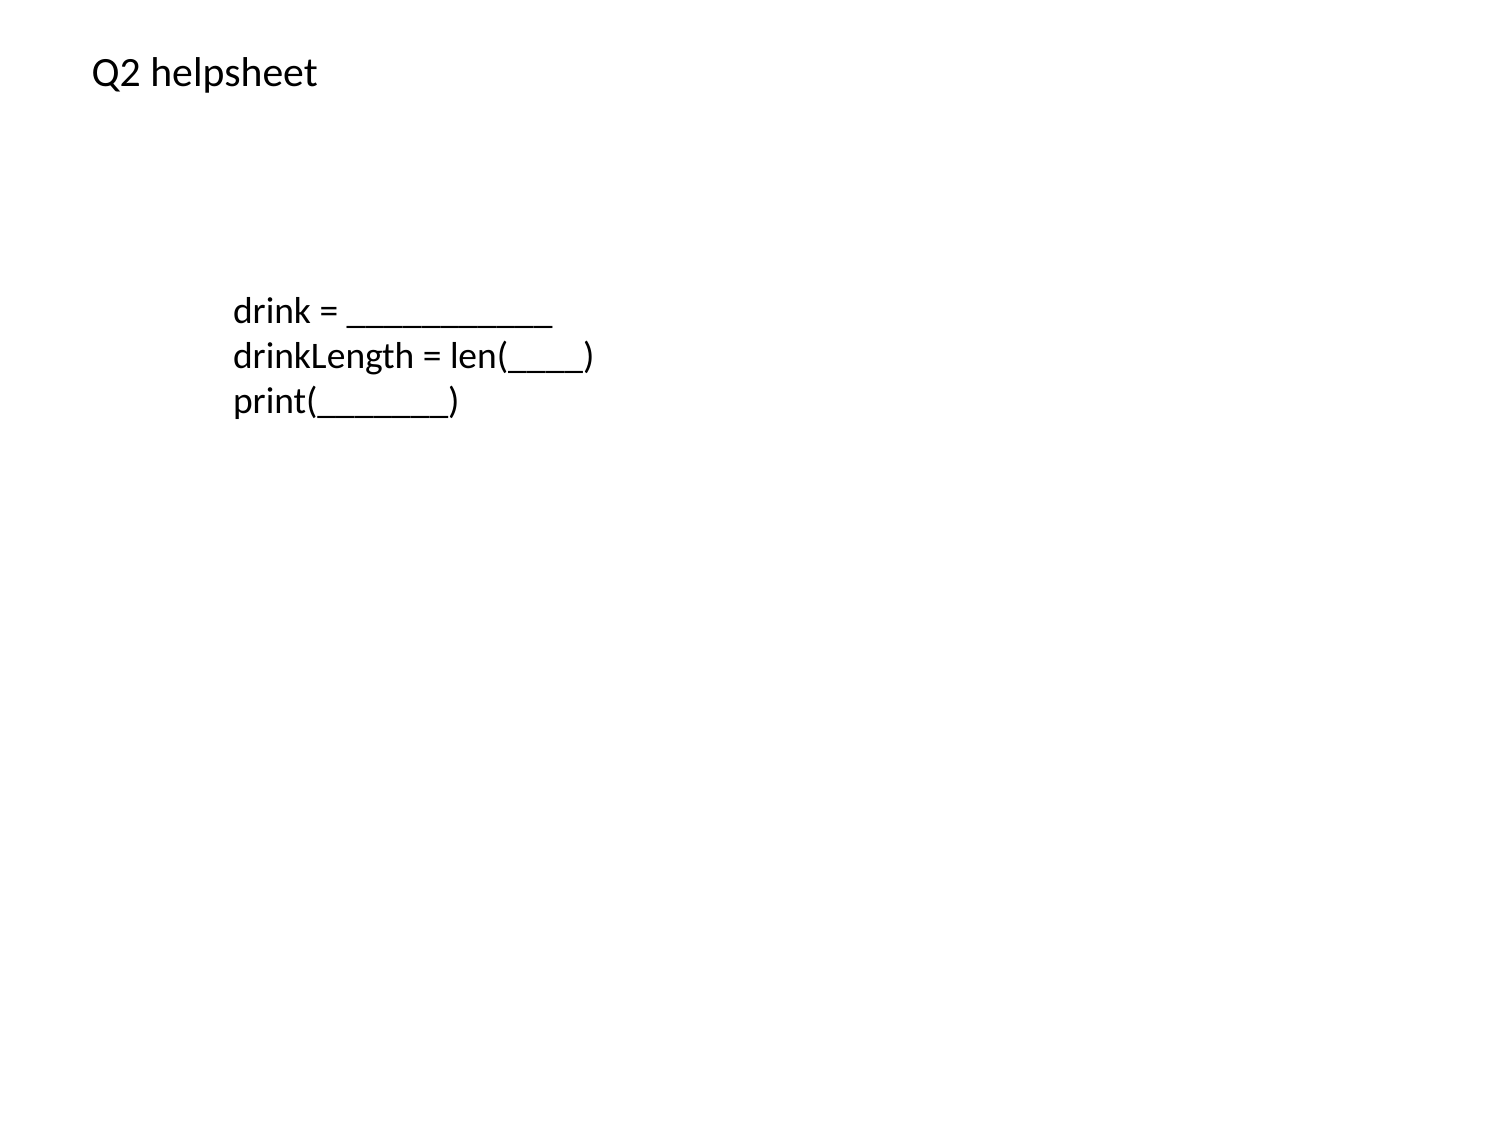

Q2 helpsheet
drink = ___________
drinkLength = len(____)
print(_______)